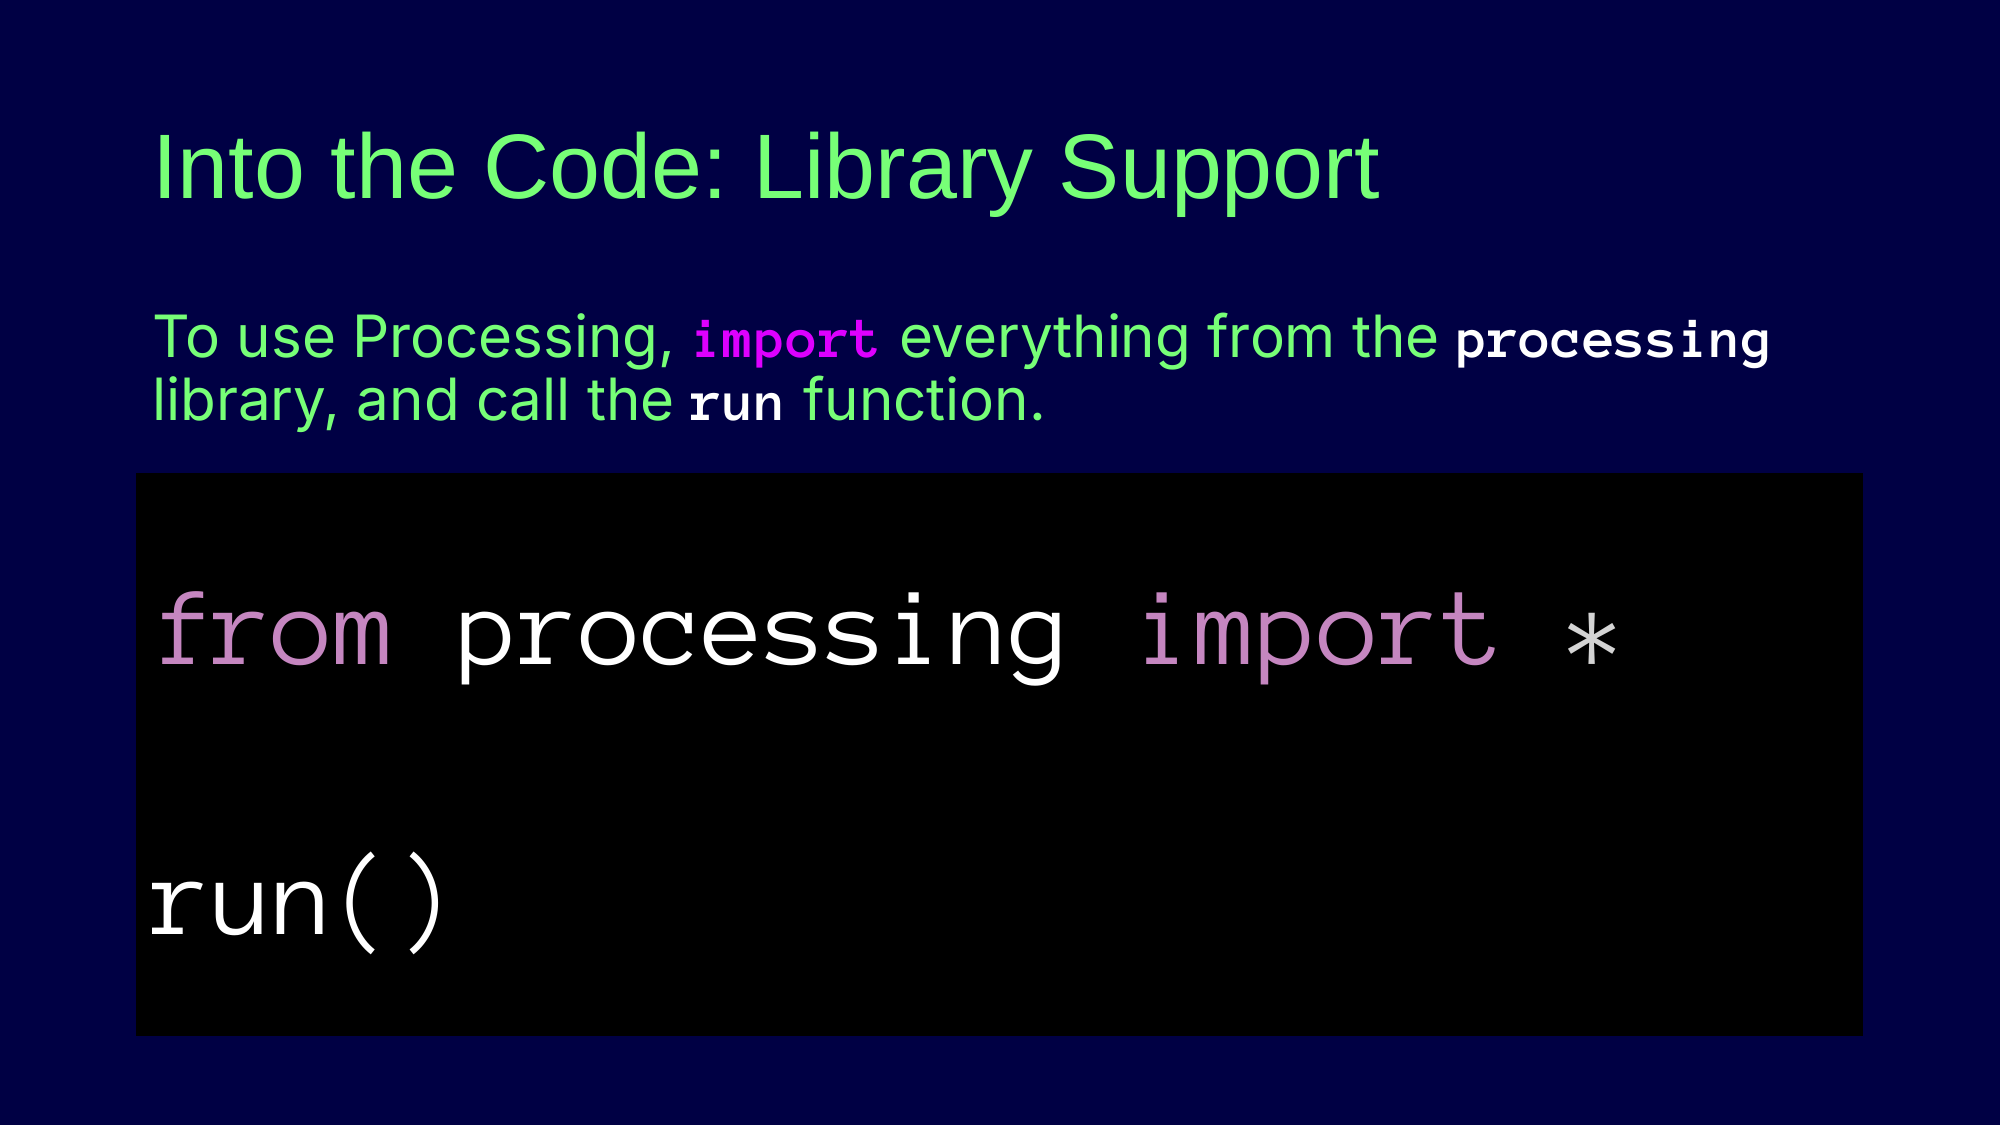

# Into the Code: Library Support
To use Processing, import everything from the processing library, and call the run function.
from processing import *

run()